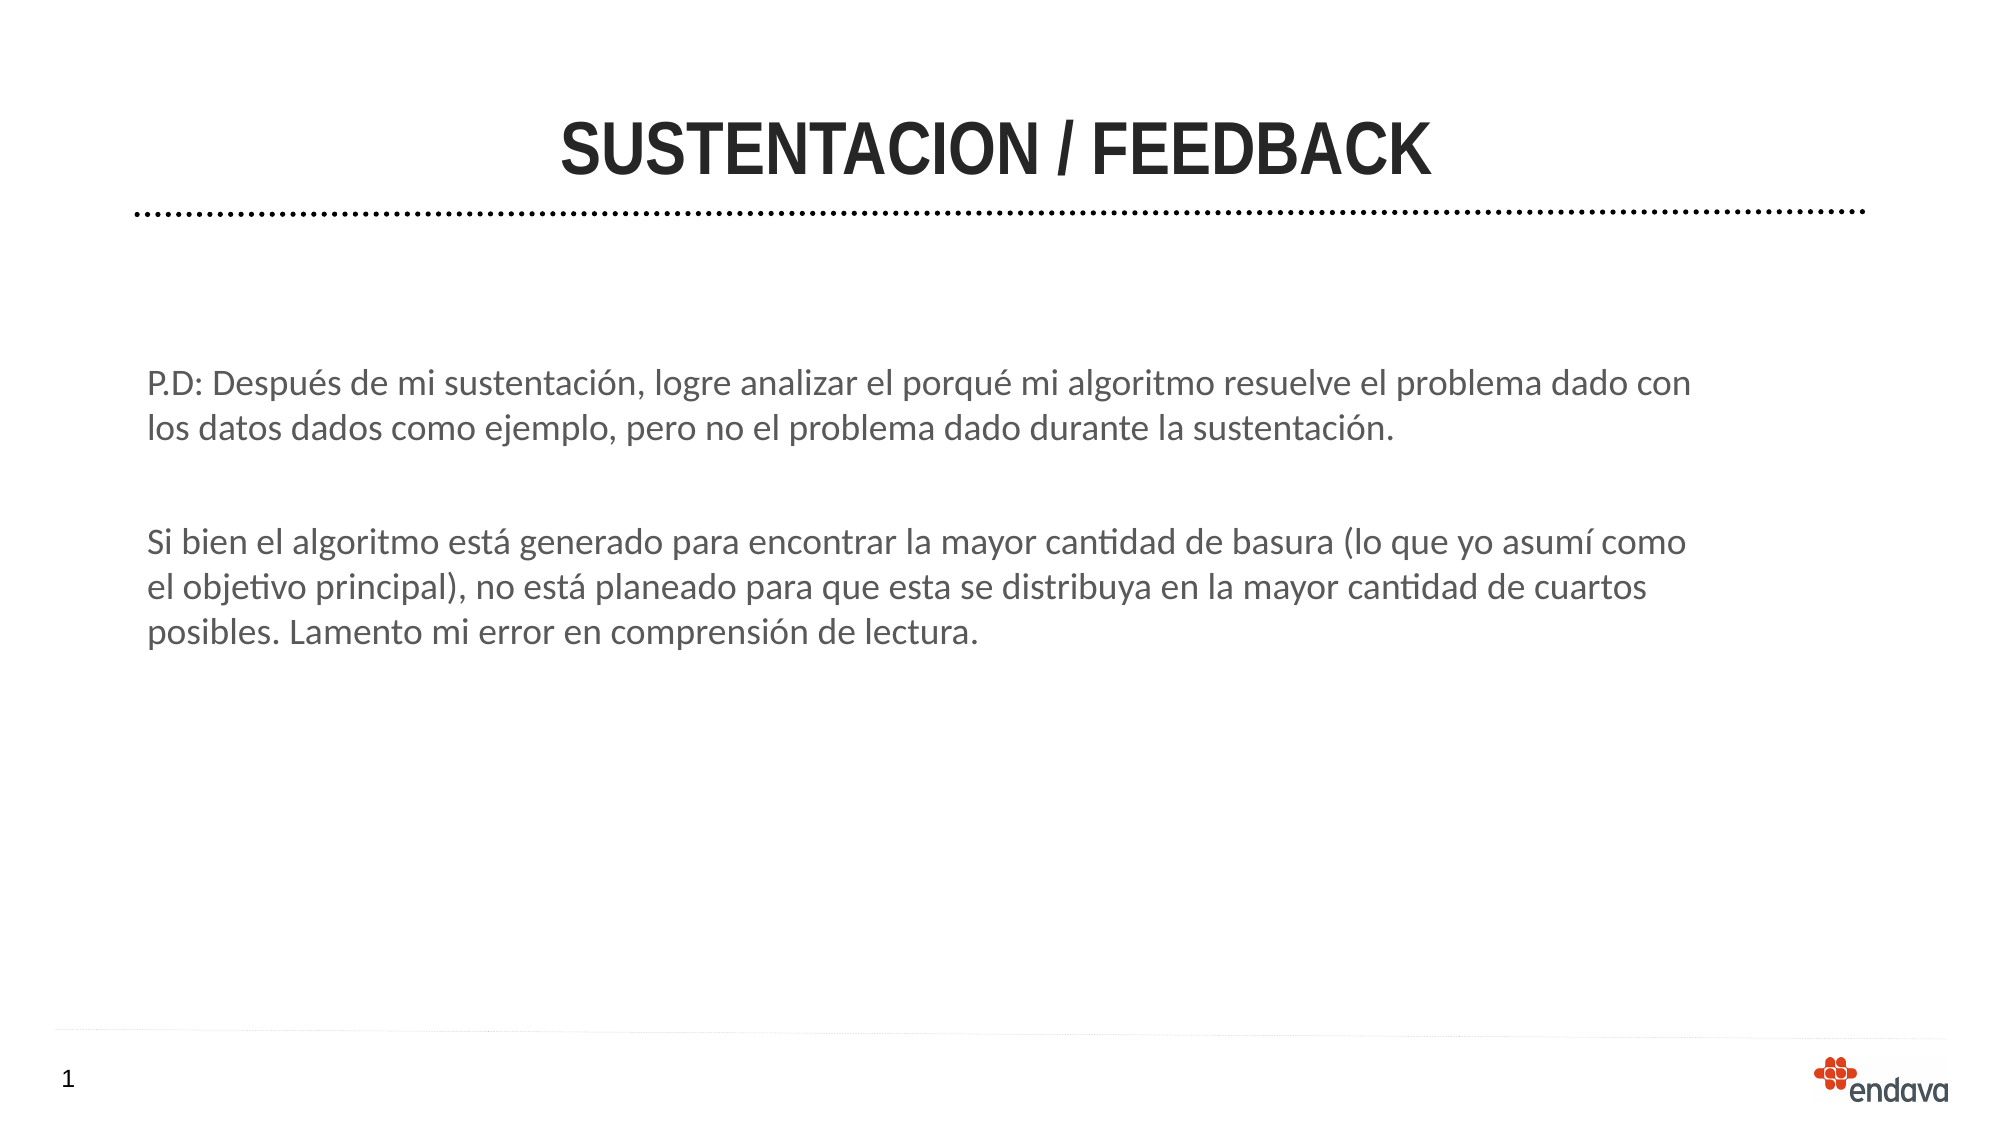

# Sustentacion / feedback
P.D: Después de mi sustentación, logre analizar el porqué mi algoritmo resuelve el problema dado con los datos dados como ejemplo, pero no el problema dado durante la sustentación.
Si bien el algoritmo está generado para encontrar la mayor cantidad de basura (lo que yo asumí como el objetivo principal), no está planeado para que esta se distribuya en la mayor cantidad de cuartos posibles. Lamento mi error en comprensión de lectura.